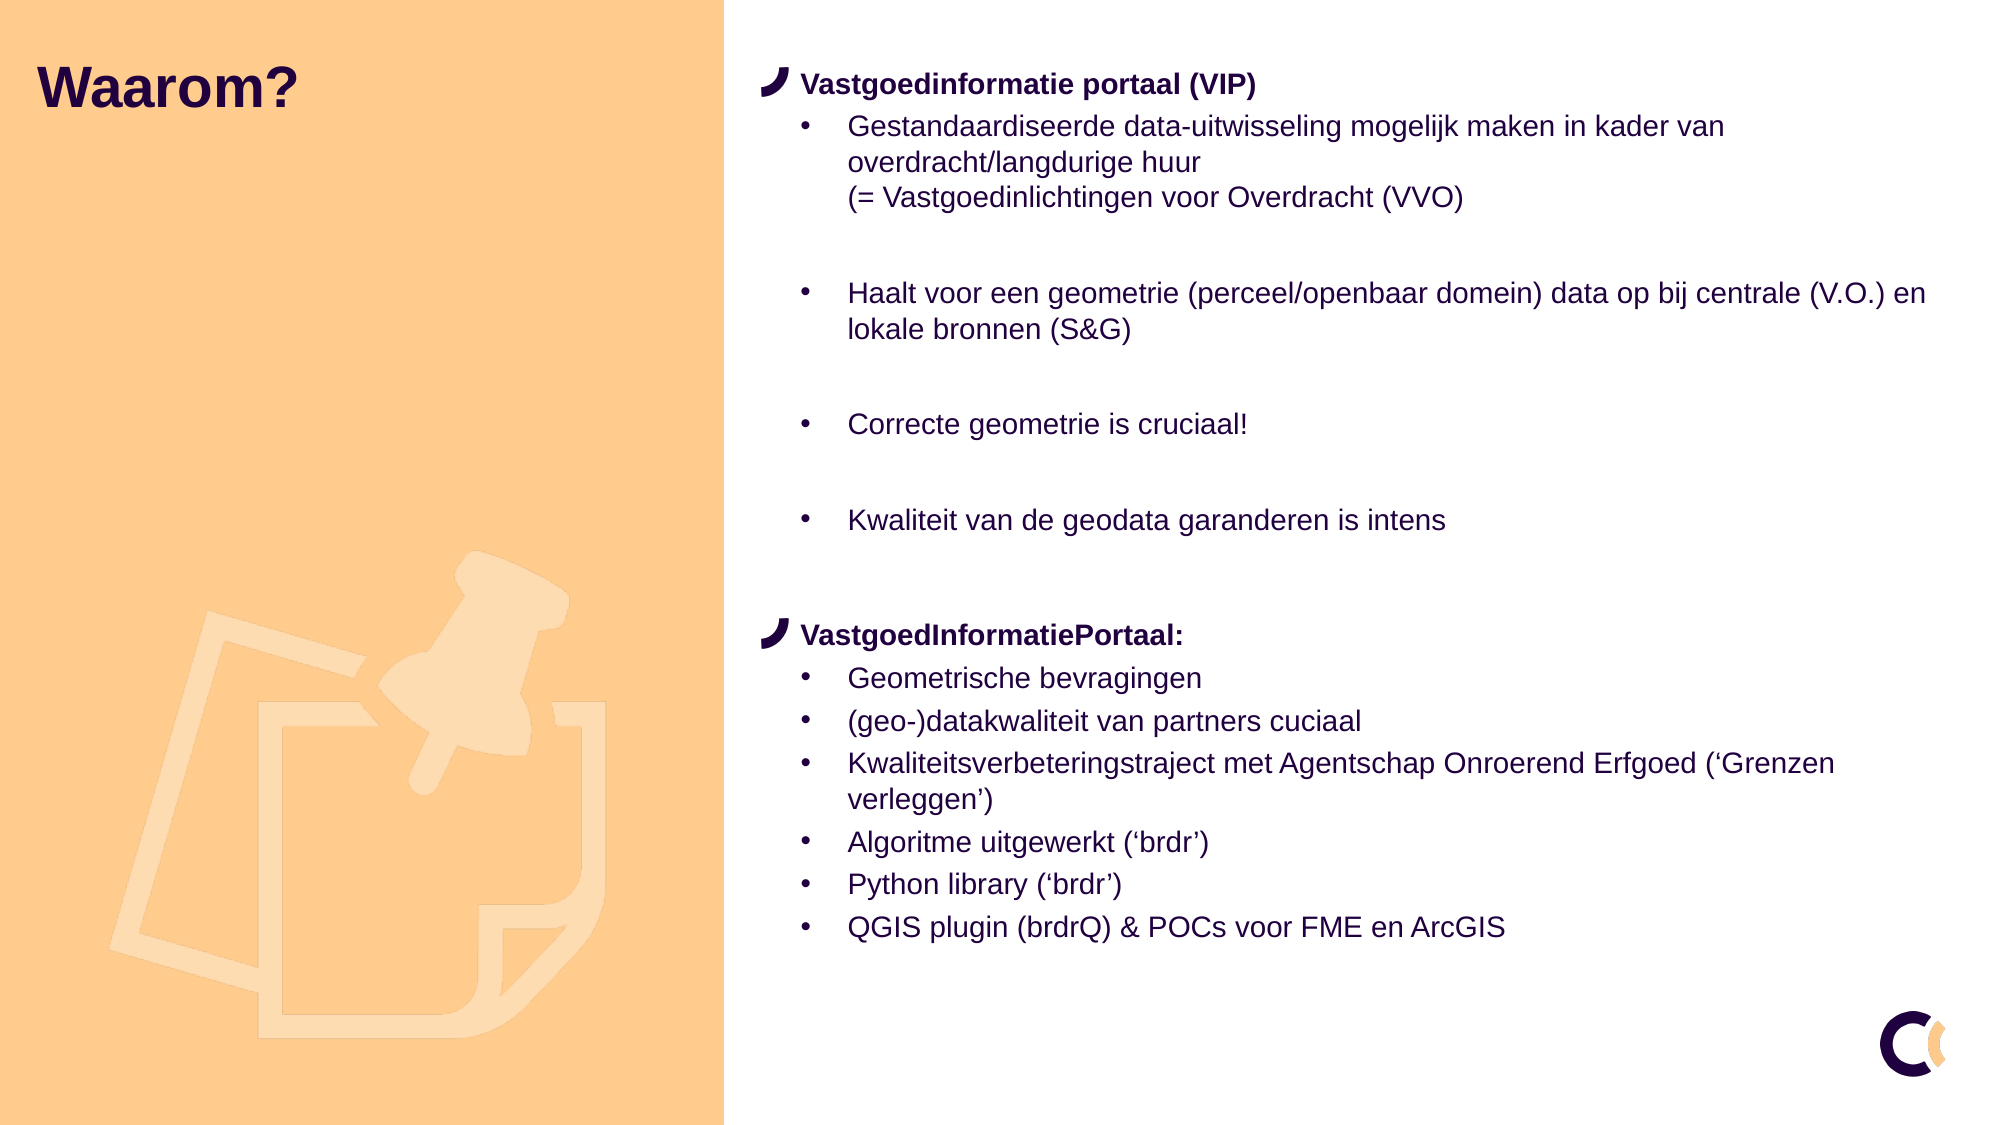

# Waarom?
Vastgoedinformatie portaal (VIP)
Gestandaardiseerde data-uitwisseling mogelijk maken in kader van overdracht/langdurige huur 
(= Vastgoedinlichtingen voor Overdracht (VVO)

Haalt voor een geometrie (perceel/openbaar domein) data op bij centrale (V.O.) en lokale bronnen (S&G)

Correcte geometrie is cruciaal!

Kwaliteit van de geodata garanderen is intens

VastgoedInformatiePortaal:
Geometrische bevragingen
(geo-)datakwaliteit van partners cuciaal
Kwaliteitsverbeteringstraject met Agentschap Onroerend Erfgoed (‘Grenzen verleggen’)
Algoritme uitgewerkt (‘brdr’)
Python library (‘brdr’)
QGIS plugin (brdrQ) & POCs voor FME en ArcGIS